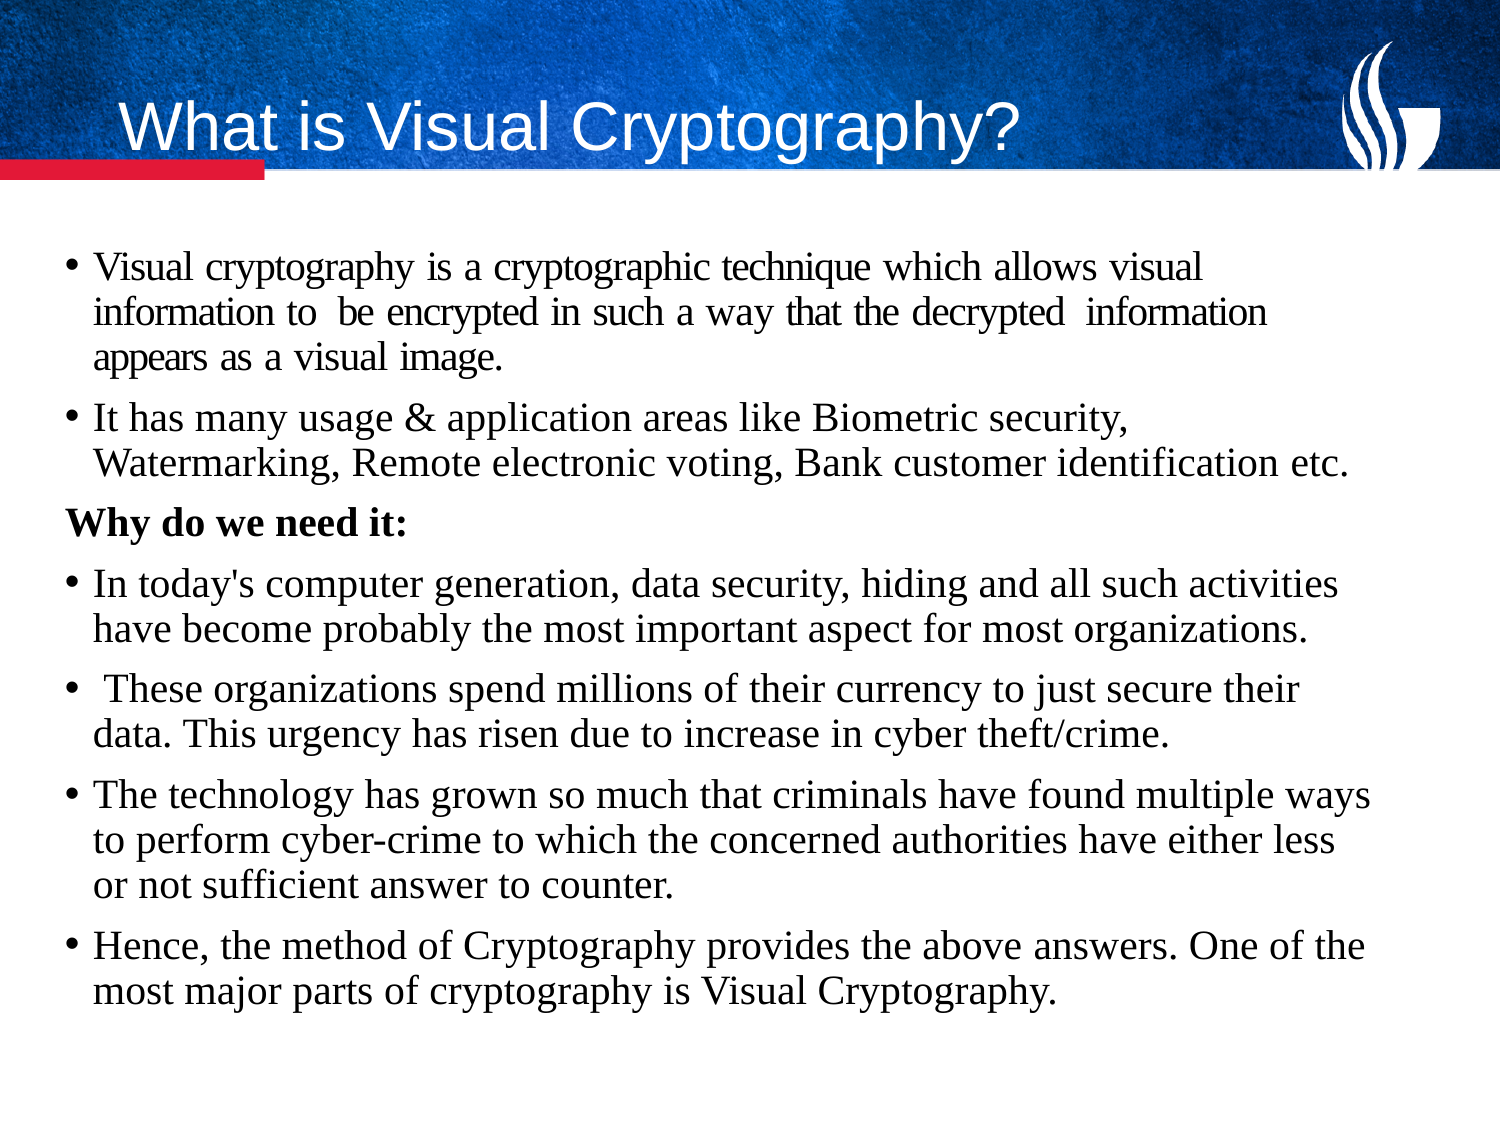

# What is Visual Cryptography?
Visual cryptography is a cryptographic technique which allows visual information to  be encrypted in such a way that the decrypted  information appears as a visual image.
It has many usage & application areas like Biometric security, Watermarking, Remote electronic voting, Bank customer identification etc.
Why do we need it:
In today's computer generation, data security, hiding and all such activities have become probably the most important aspect for most organizations.
 These organizations spend millions of their currency to just secure their data. This urgency has risen due to increase in cyber theft/crime.
The technology has grown so much that criminals have found multiple ways to perform cyber-crime to which the concerned authorities have either less or not sufficient answer to counter.
Hence, the method of Cryptography provides the above answers. One of the most major parts of cryptography is Visual Cryptography.